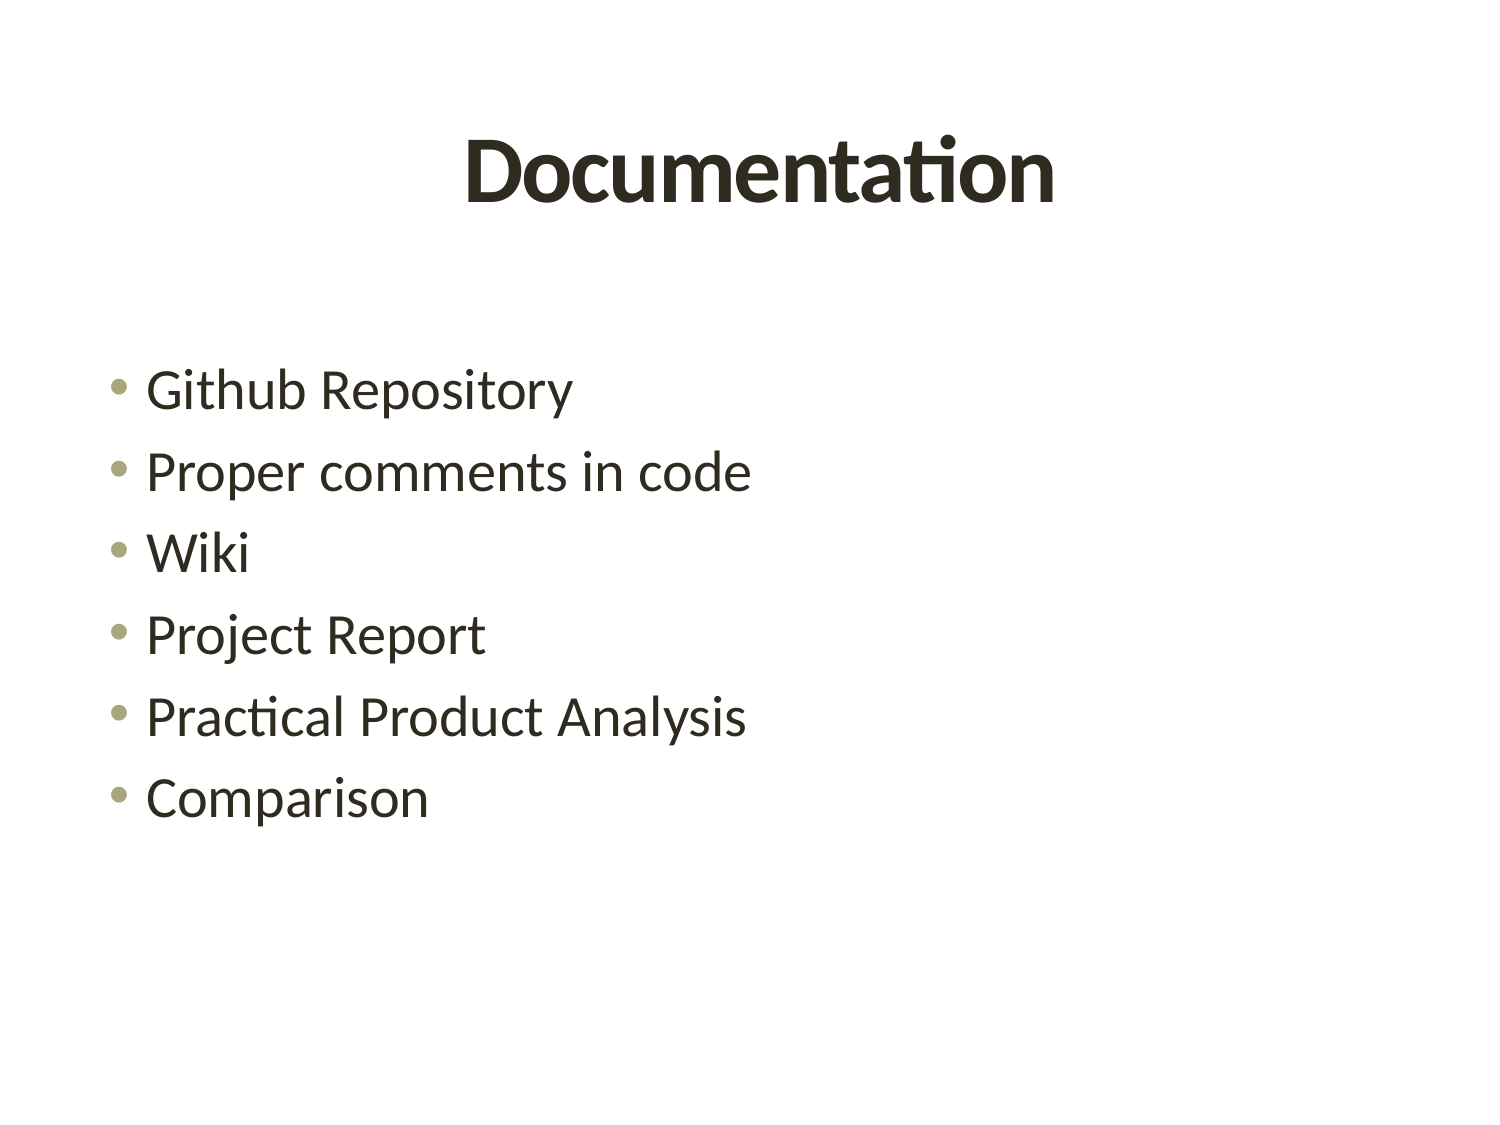

# Documentation

Github Repository
Proper comments in code
Wiki
Project Report
Practical Product Analysis
Comparison